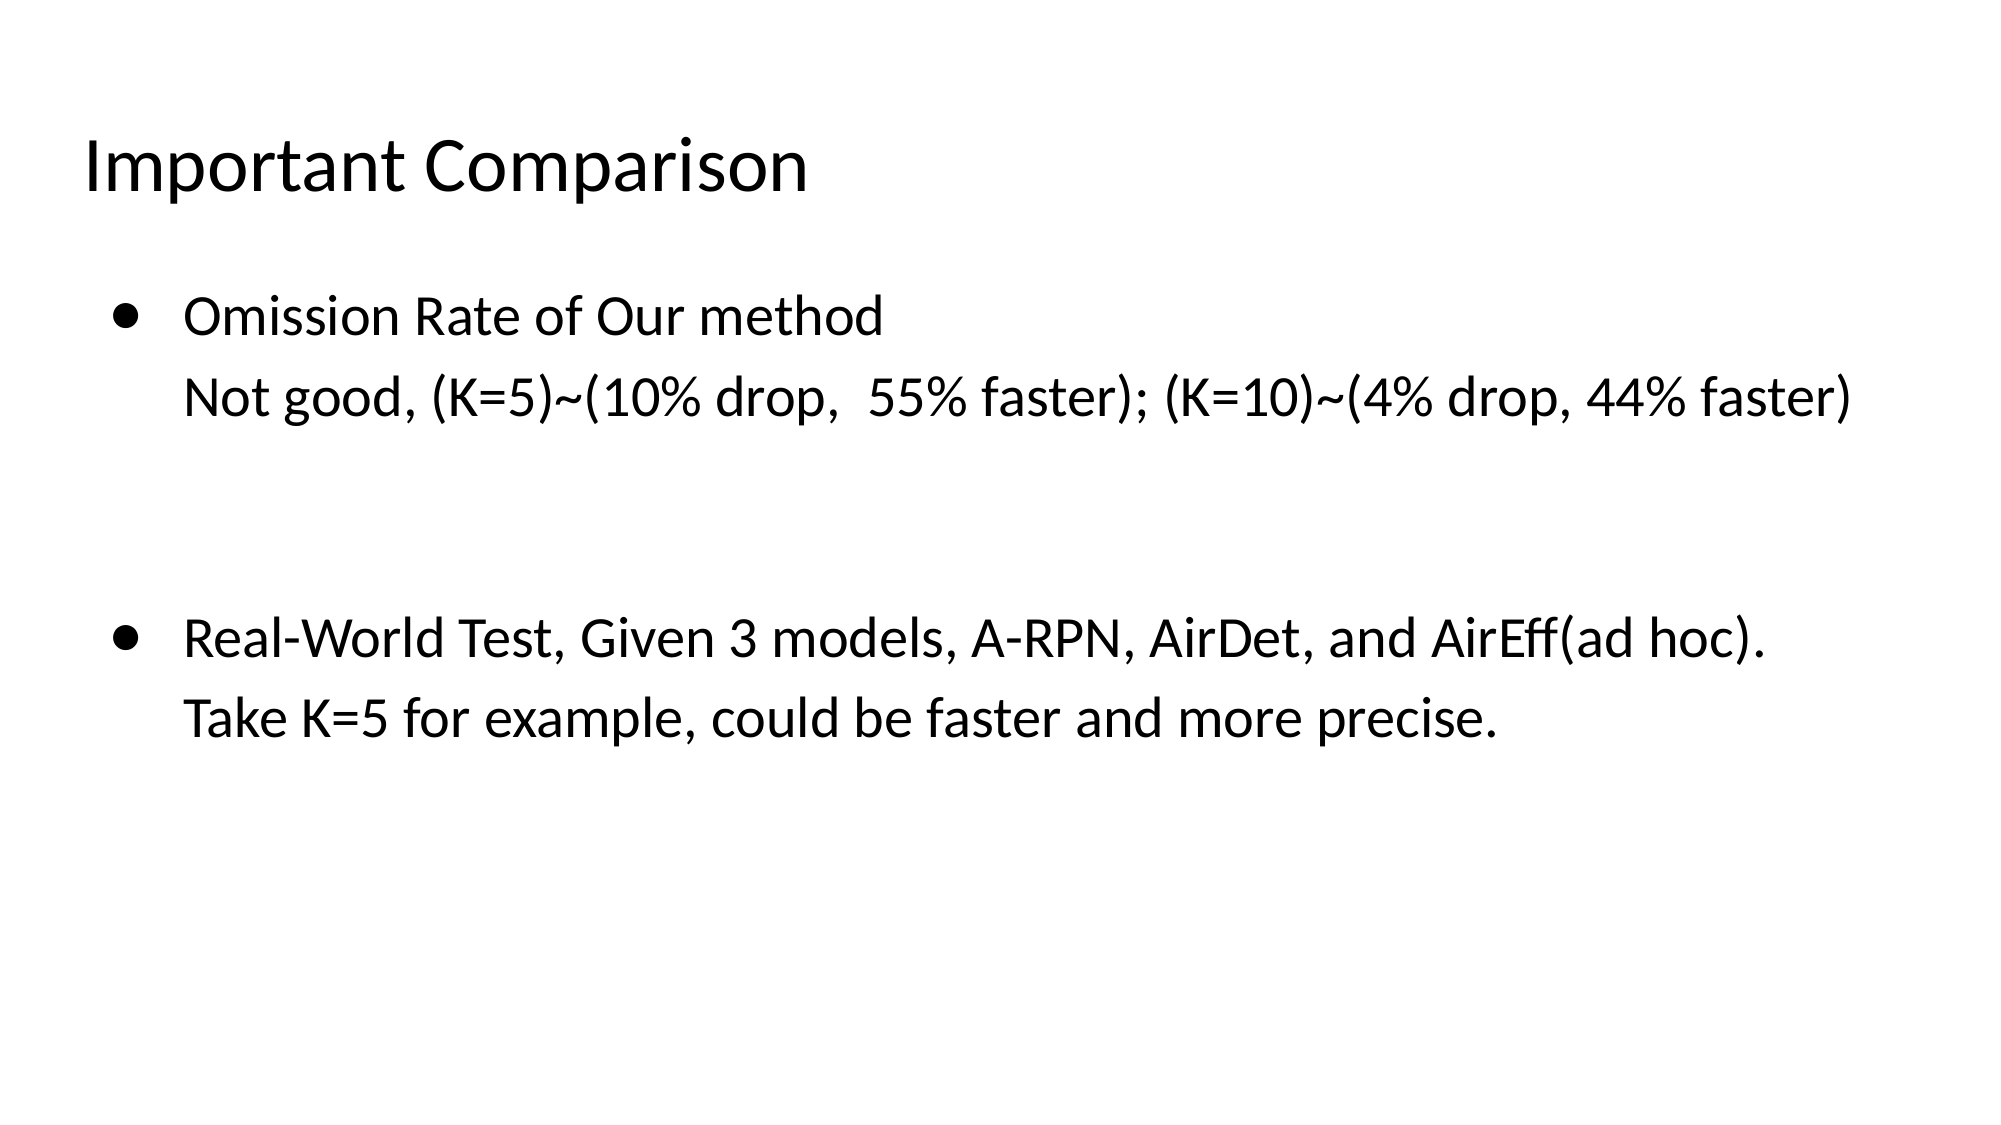

# Important Comparison
Omission Rate of Our method
Not good, (K=5)~(10% drop,  55% faster); (K=10)~(4% drop, 44% faster)

Real-World Test, Given 3 models, A-RPN, AirDet, and AirEff(ad hoc).
Take K=5 for example, could be faster and more precise.